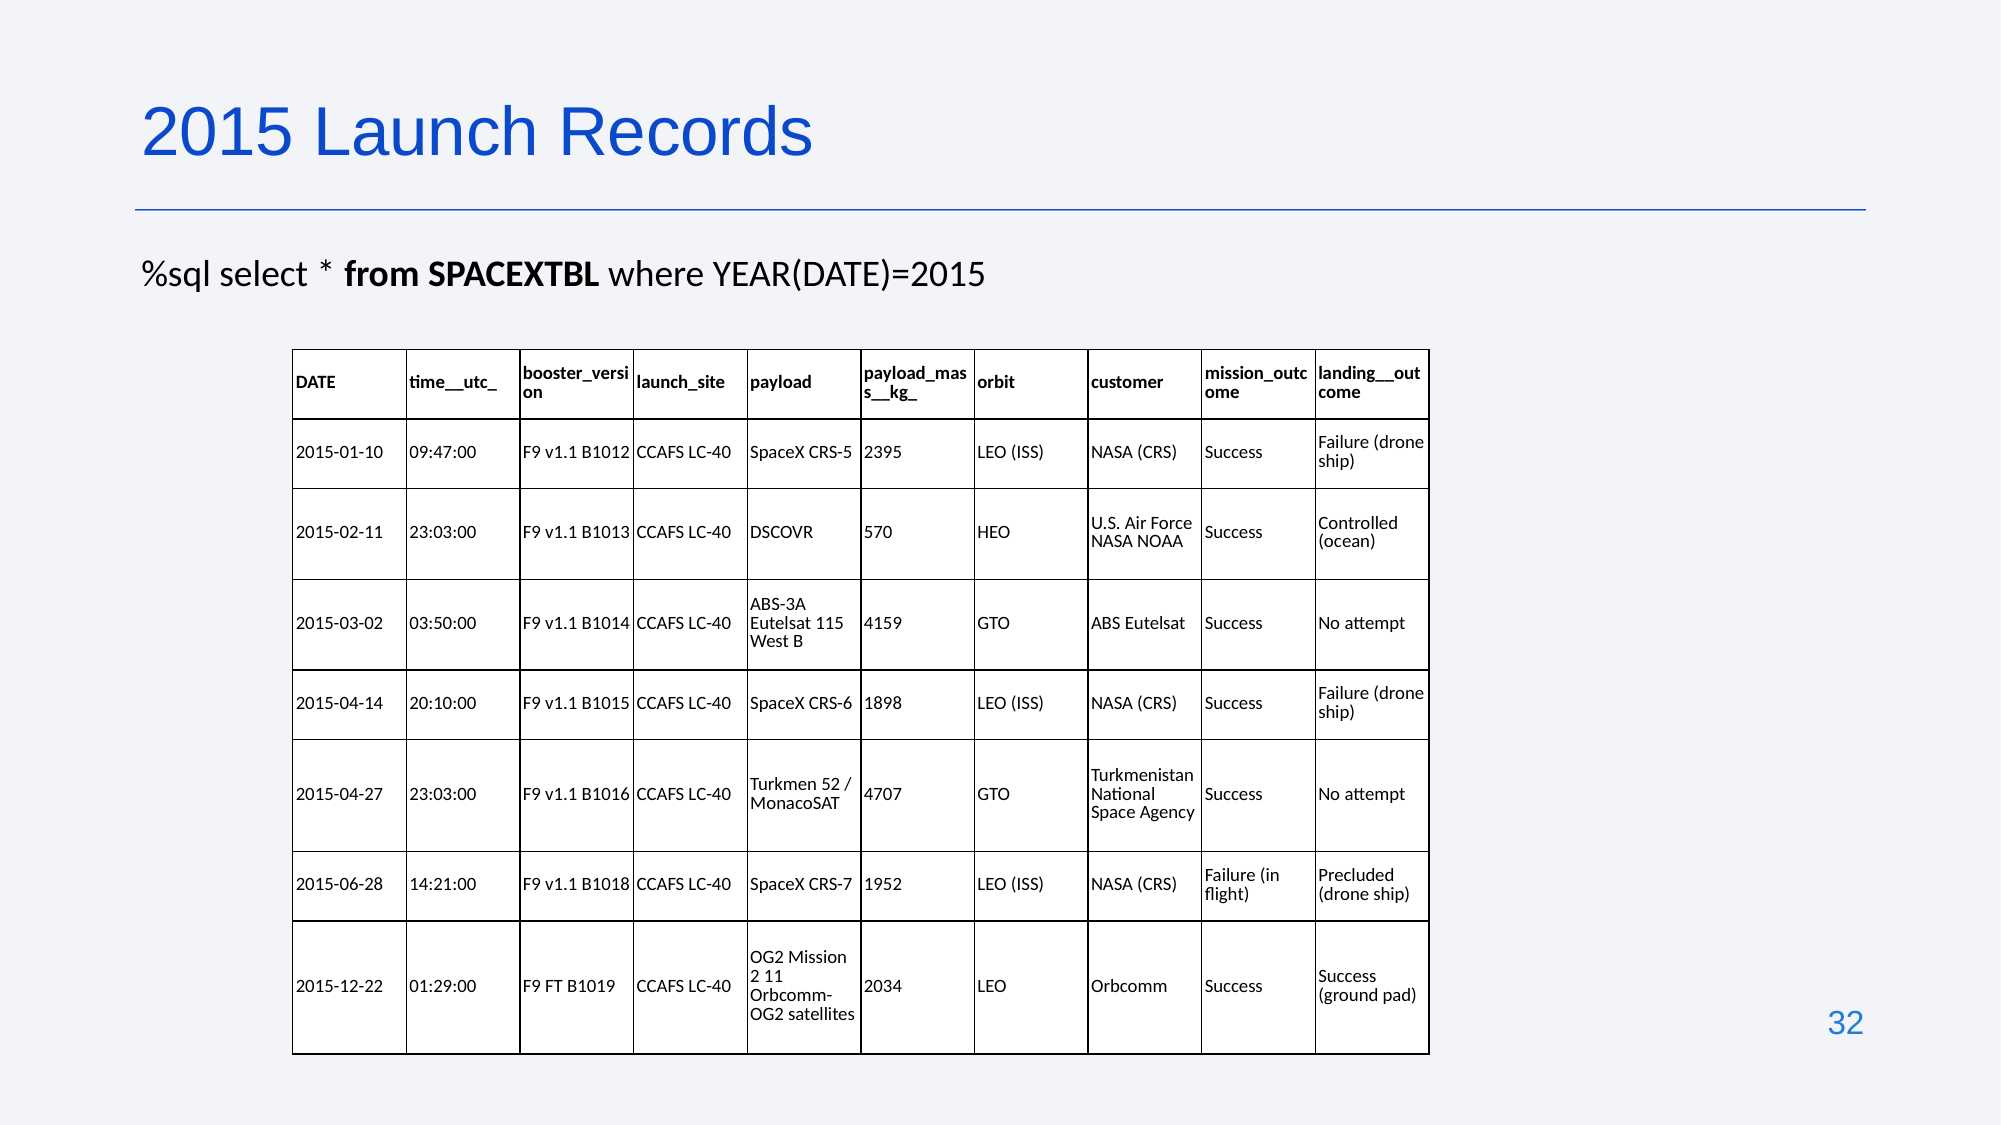

2015 Launch Records
%sql select * from SPACEXTBL where YEAR(DATE)=2015

| DATE | time\_\_utc\_ | booster\_version | launch\_site | payload | payload\_mass\_\_kg\_ | orbit | customer | mission\_outcome | landing\_\_outcome |
| --- | --- | --- | --- | --- | --- | --- | --- | --- | --- |
| 2015-01-10 | 09:47:00 | F9 v1.1 B1012 | CCAFS LC-40 | SpaceX CRS-5 | 2395 | LEO (ISS) | NASA (CRS) | Success | Failure (drone ship) |
| 2015-02-11 | 23:03:00 | F9 v1.1 B1013 | CCAFS LC-40 | DSCOVR | 570 | HEO | U.S. Air Force NASA NOAA | Success | Controlled (ocean) |
| 2015-03-02 | 03:50:00 | F9 v1.1 B1014 | CCAFS LC-40 | ABS-3A Eutelsat 115 West B | 4159 | GTO | ABS Eutelsat | Success | No attempt |
| 2015-04-14 | 20:10:00 | F9 v1.1 B1015 | CCAFS LC-40 | SpaceX CRS-6 | 1898 | LEO (ISS) | NASA (CRS) | Success | Failure (drone ship) |
| 2015-04-27 | 23:03:00 | F9 v1.1 B1016 | CCAFS LC-40 | Turkmen 52 / MonacoSAT | 4707 | GTO | Turkmenistan National Space Agency | Success | No attempt |
| 2015-06-28 | 14:21:00 | F9 v1.1 B1018 | CCAFS LC-40 | SpaceX CRS-7 | 1952 | LEO (ISS) | NASA (CRS) | Failure (in flight) | Precluded (drone ship) |
| 2015-12-22 | 01:29:00 | F9 FT B1019 | CCAFS LC-40 | OG2 Mission 2 11 Orbcomm-OG2 satellites | 2034 | LEO | Orbcomm | Success | Success (ground pad) |
32